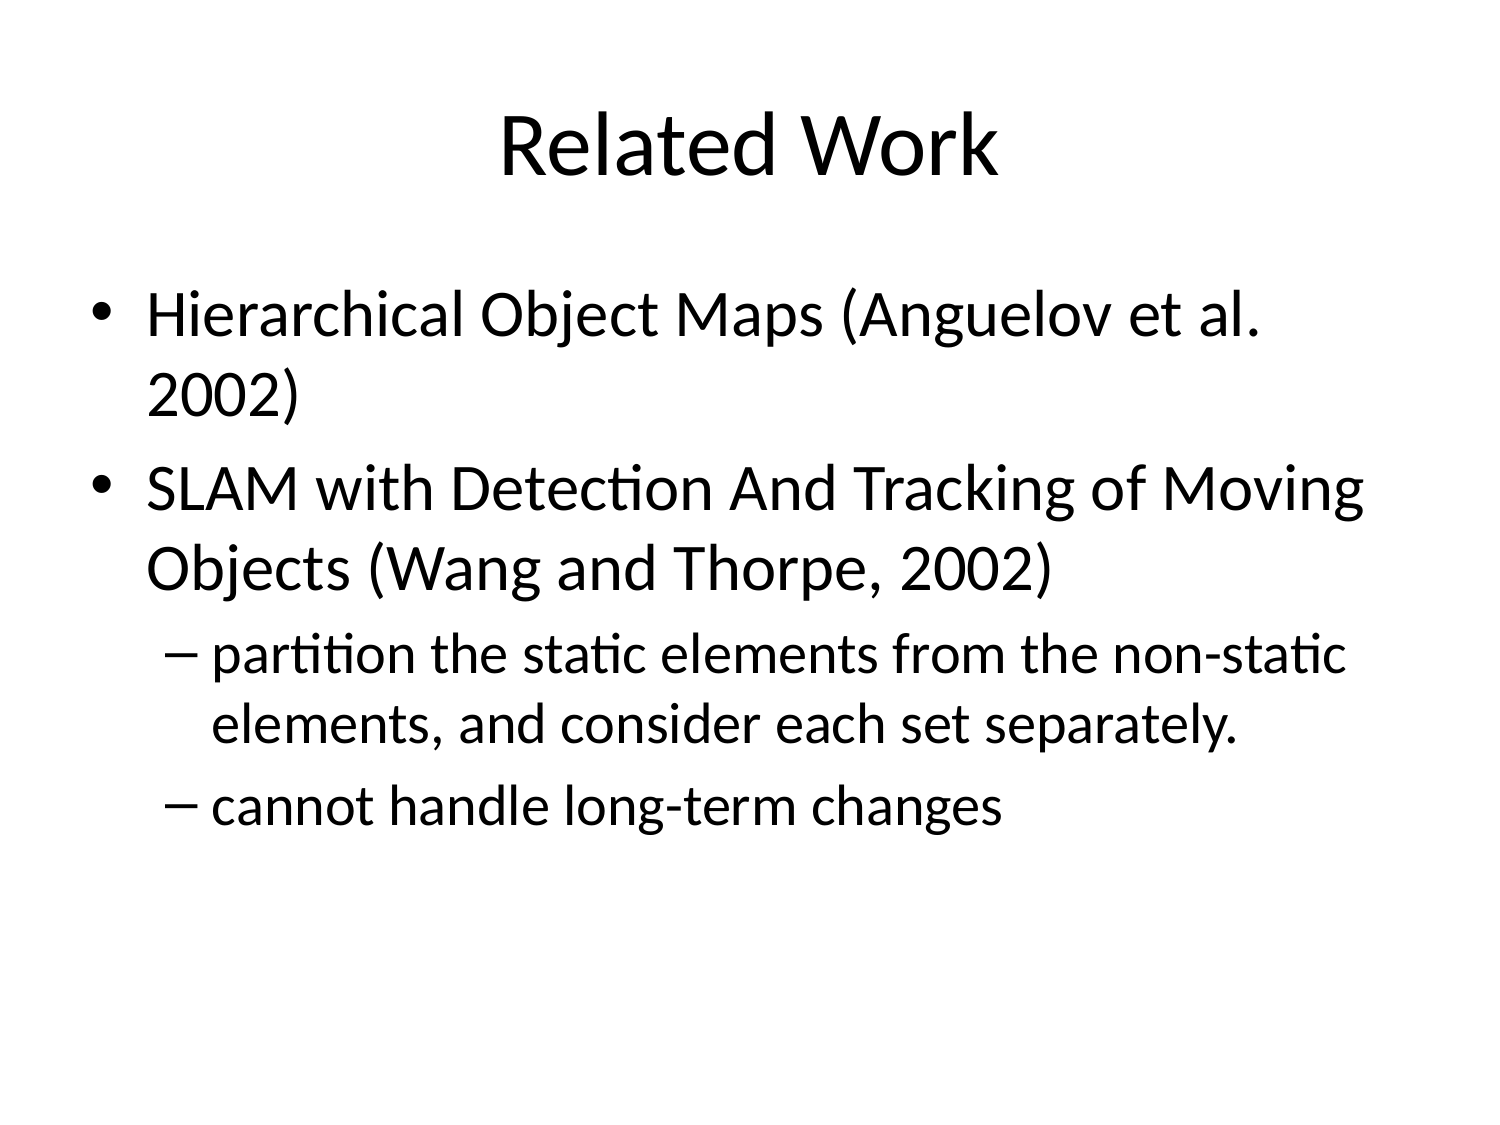

# Related Work
Hierarchical Object Maps (Anguelov et al. 2002)
SLAM with Detection And Tracking of Moving Objects (Wang and Thorpe, 2002)
partition the static elements from the non-static elements, and consider each set separately.
cannot handle long-term changes